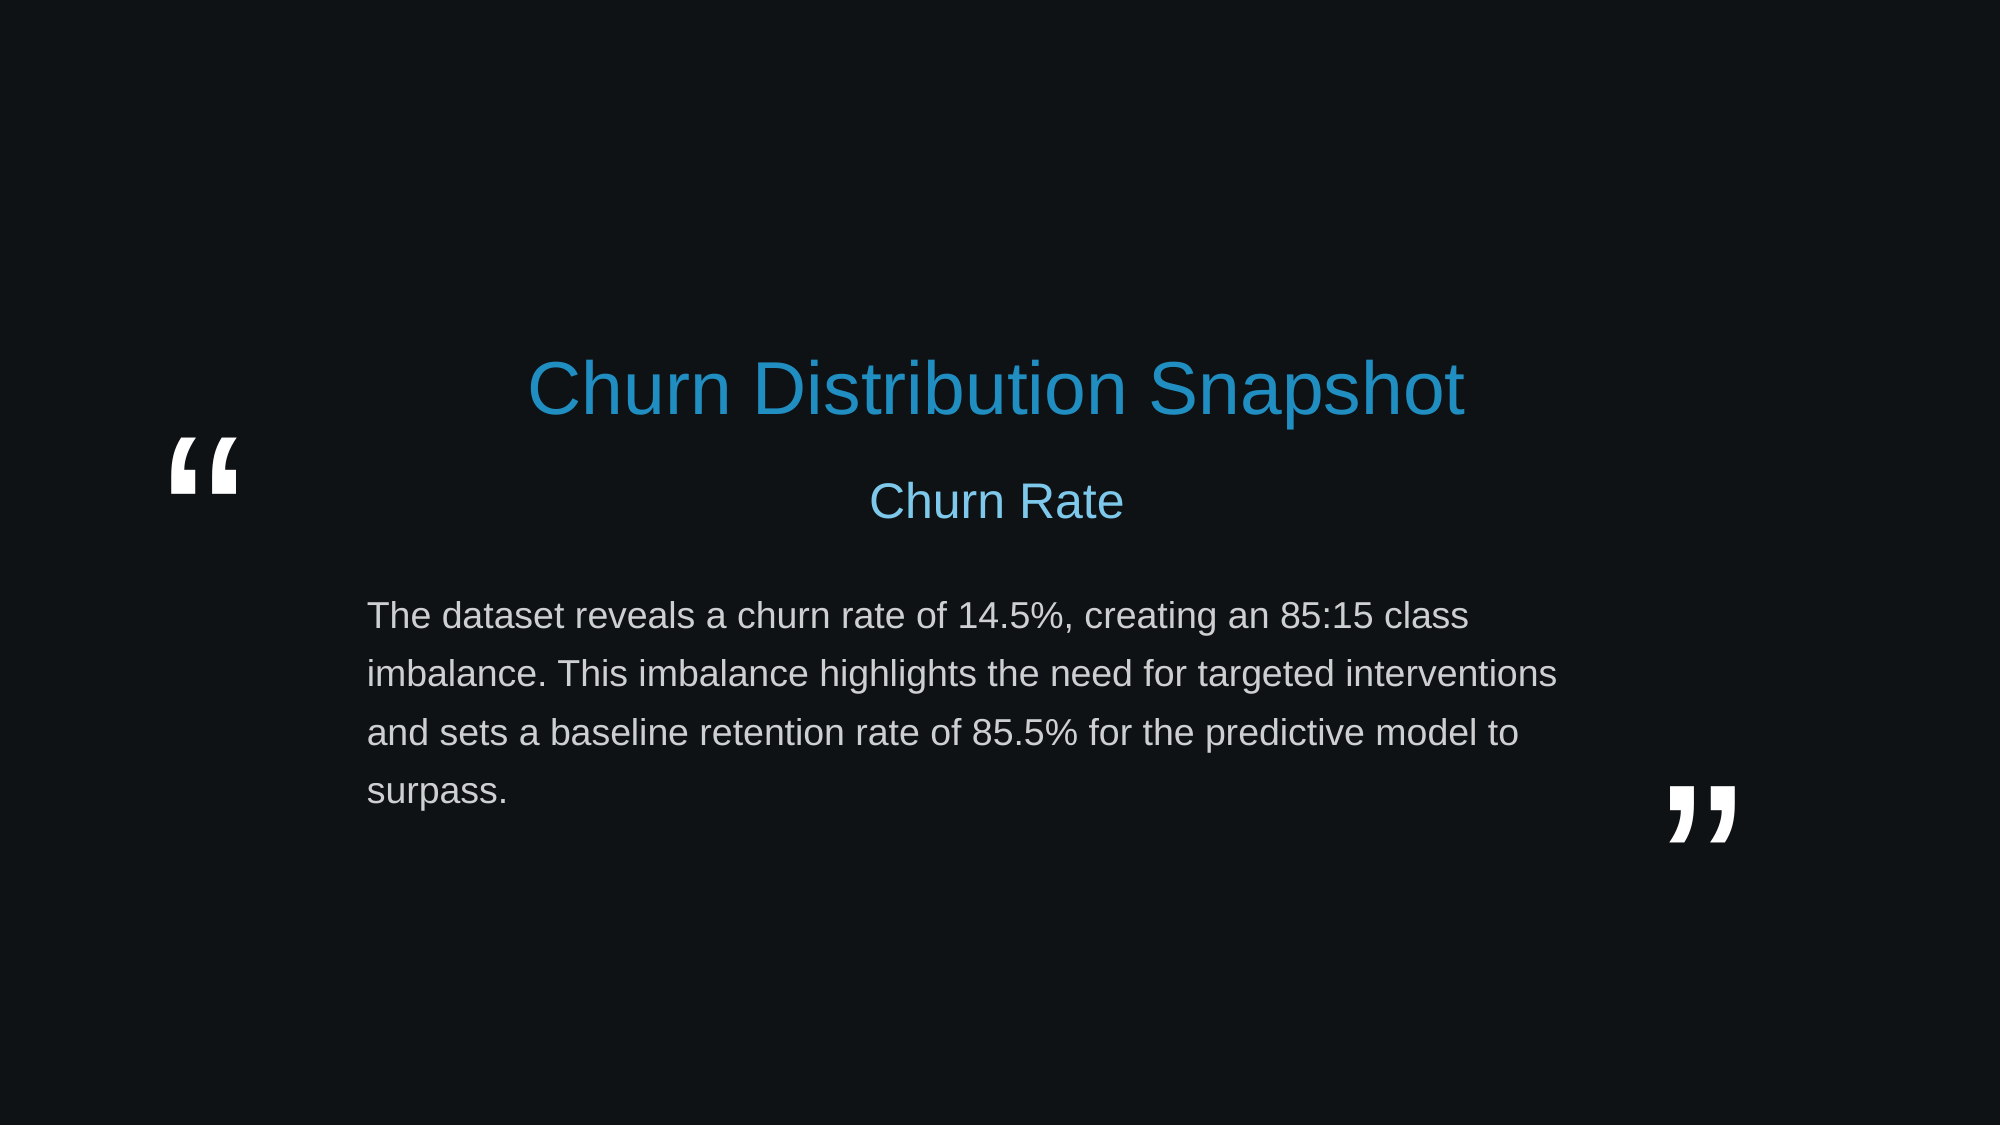

Churn Distribution Snapshot
“
Churn Rate
The dataset reveals a churn rate of 14.5%, creating an 85:15 class imbalance. This imbalance highlights the need for targeted interventions and sets a baseline retention rate of 85.5% for the predictive model to surpass.
“